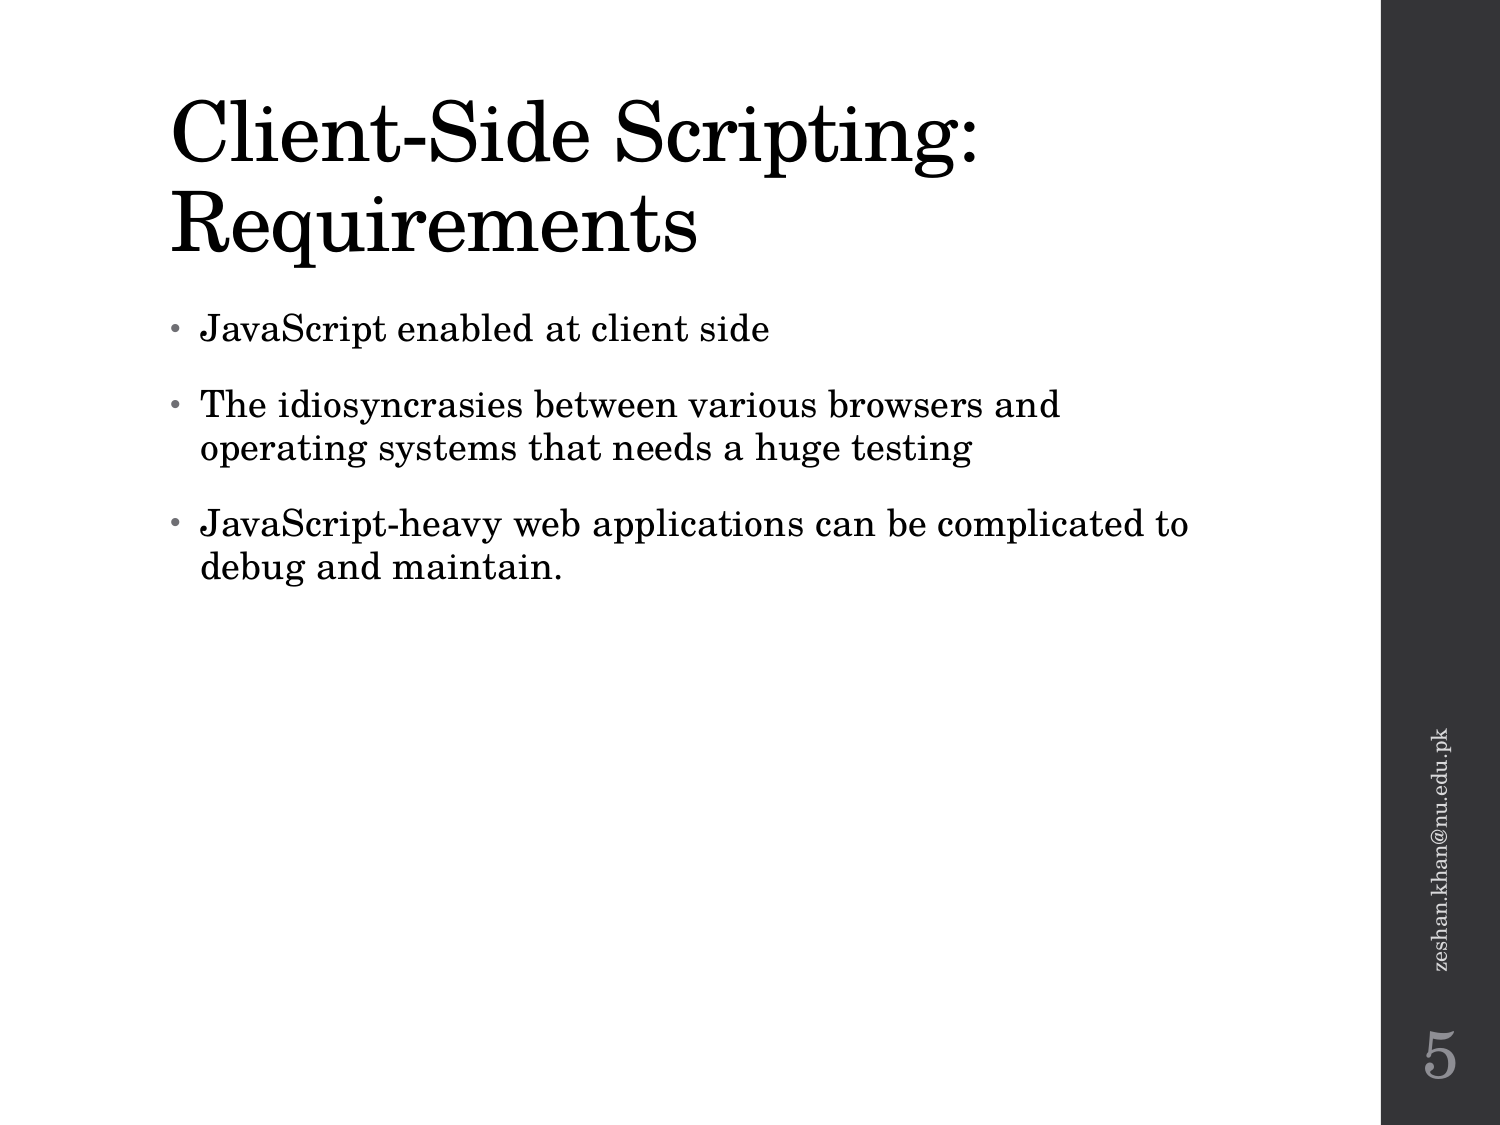

# Client-Side Scripting: Requirements
JavaScript enabled at client side
The idiosyncrasies between various browsers and operating systems that needs a huge testing
JavaScript-heavy web applications can be complicated to debug and maintain.
zeshan.khan@nu.edu.pk
5